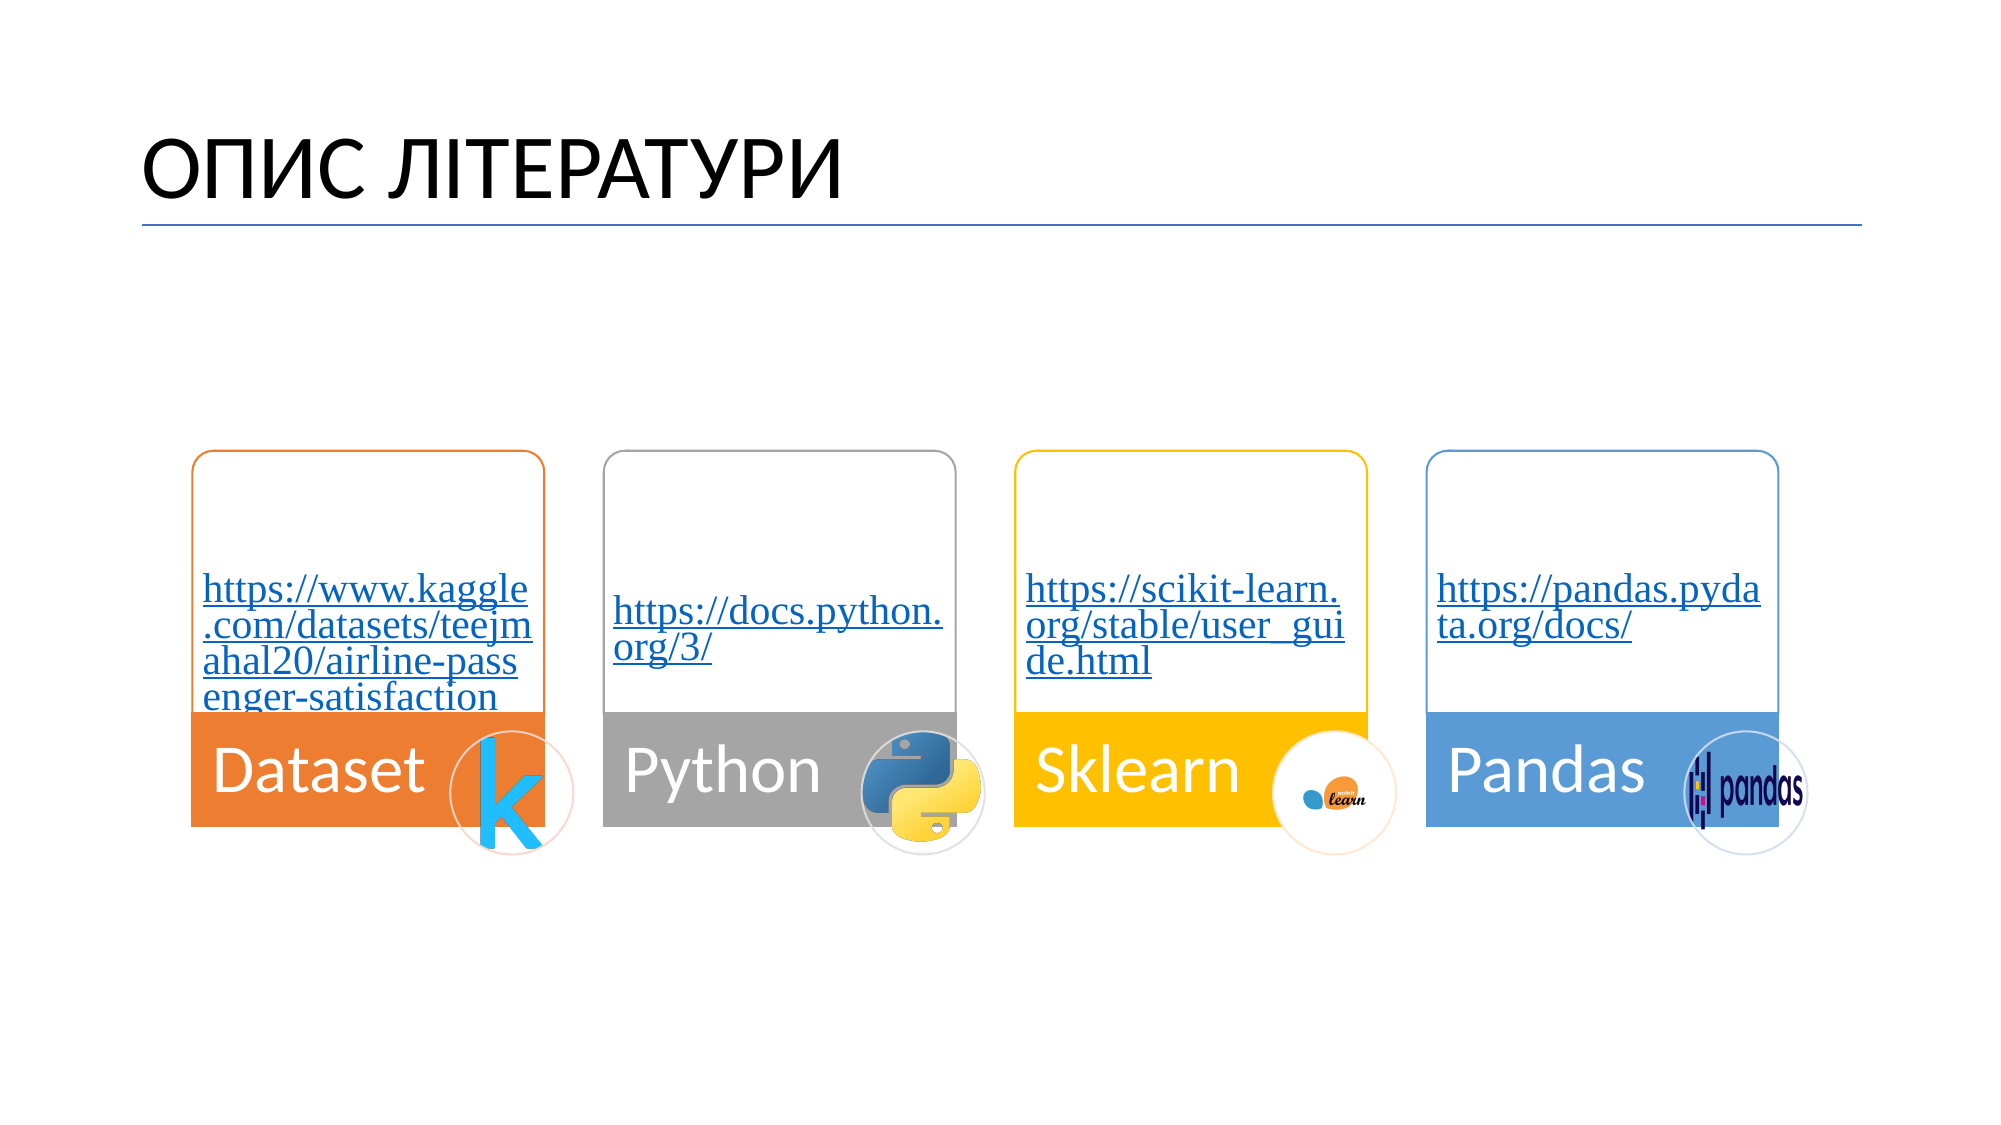

# ОПИС ЛІТЕРАТУРИ

https://www.kaggle.com/datasets/teejmahal20/airline-passenger-satisfaction
Dataset

https://docs.python.org/3/
Python
https://scikit-learn.org/stable/user_guide.html
Sklearn
https://pandas.pydata.org/docs/
Pandas